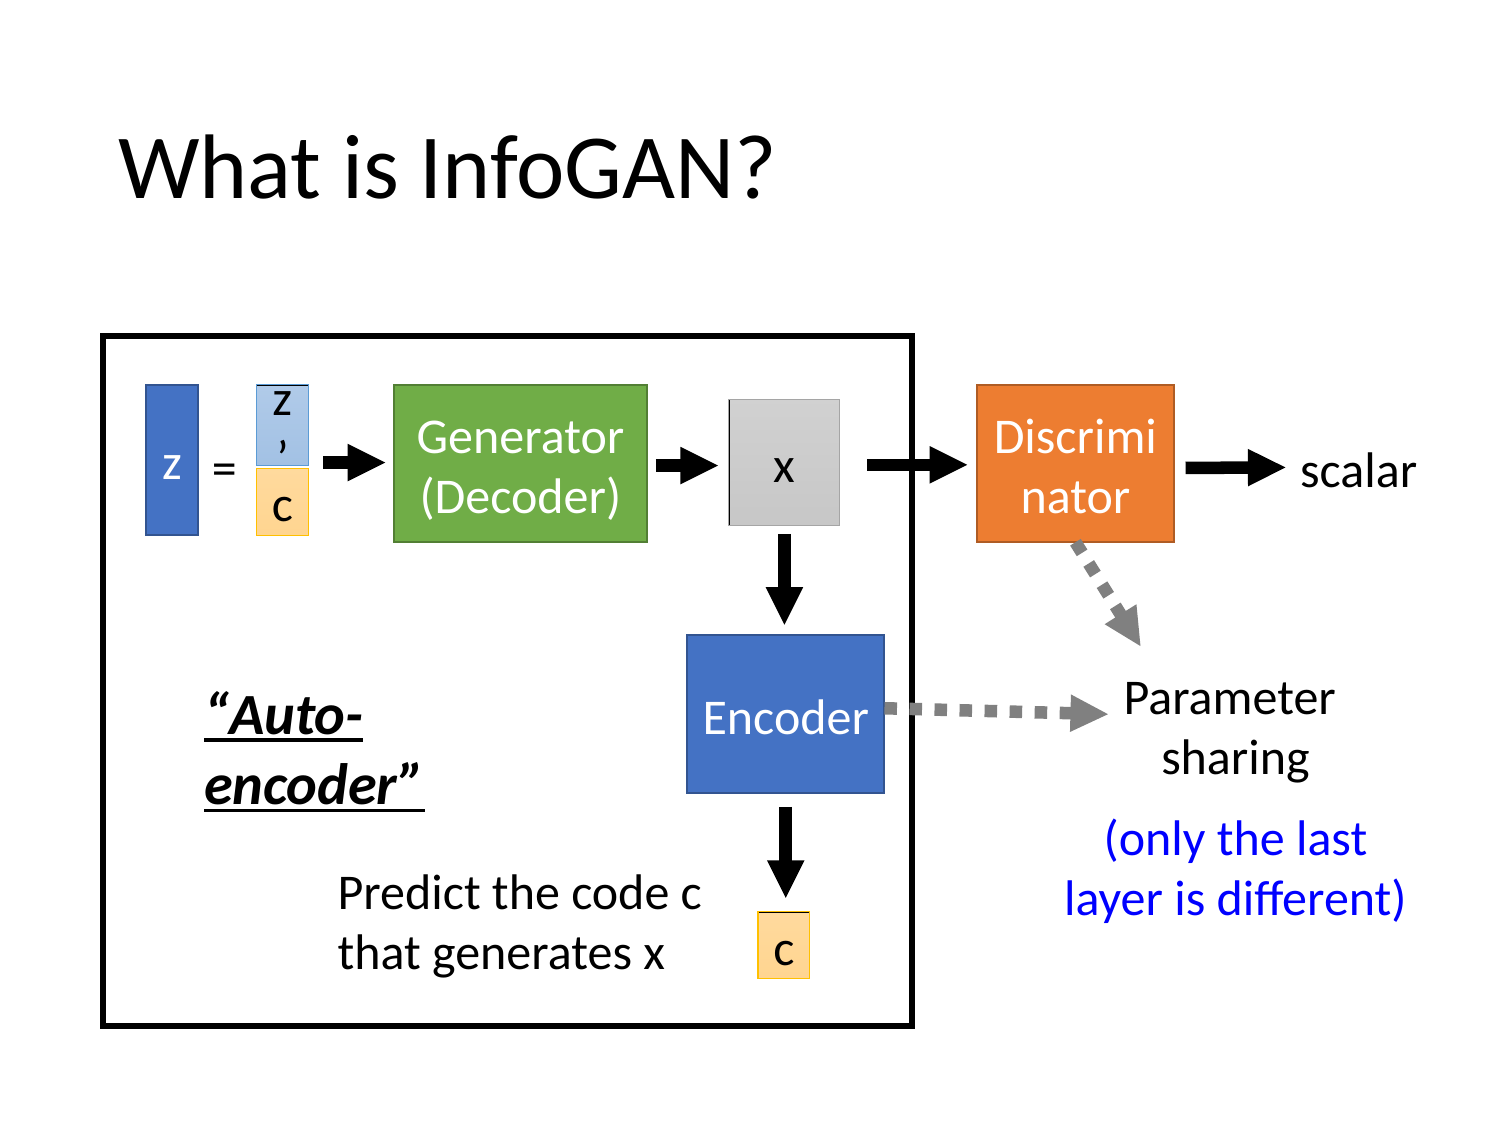

# What is InfoGAN?

z
z’
Generator
(Decoder)
Discriminator
x
=
scalar
c
Encoder
Parameter
sharing
“Auto-encoder”
(only the last layer is different)
Predict the code c that generates x
c